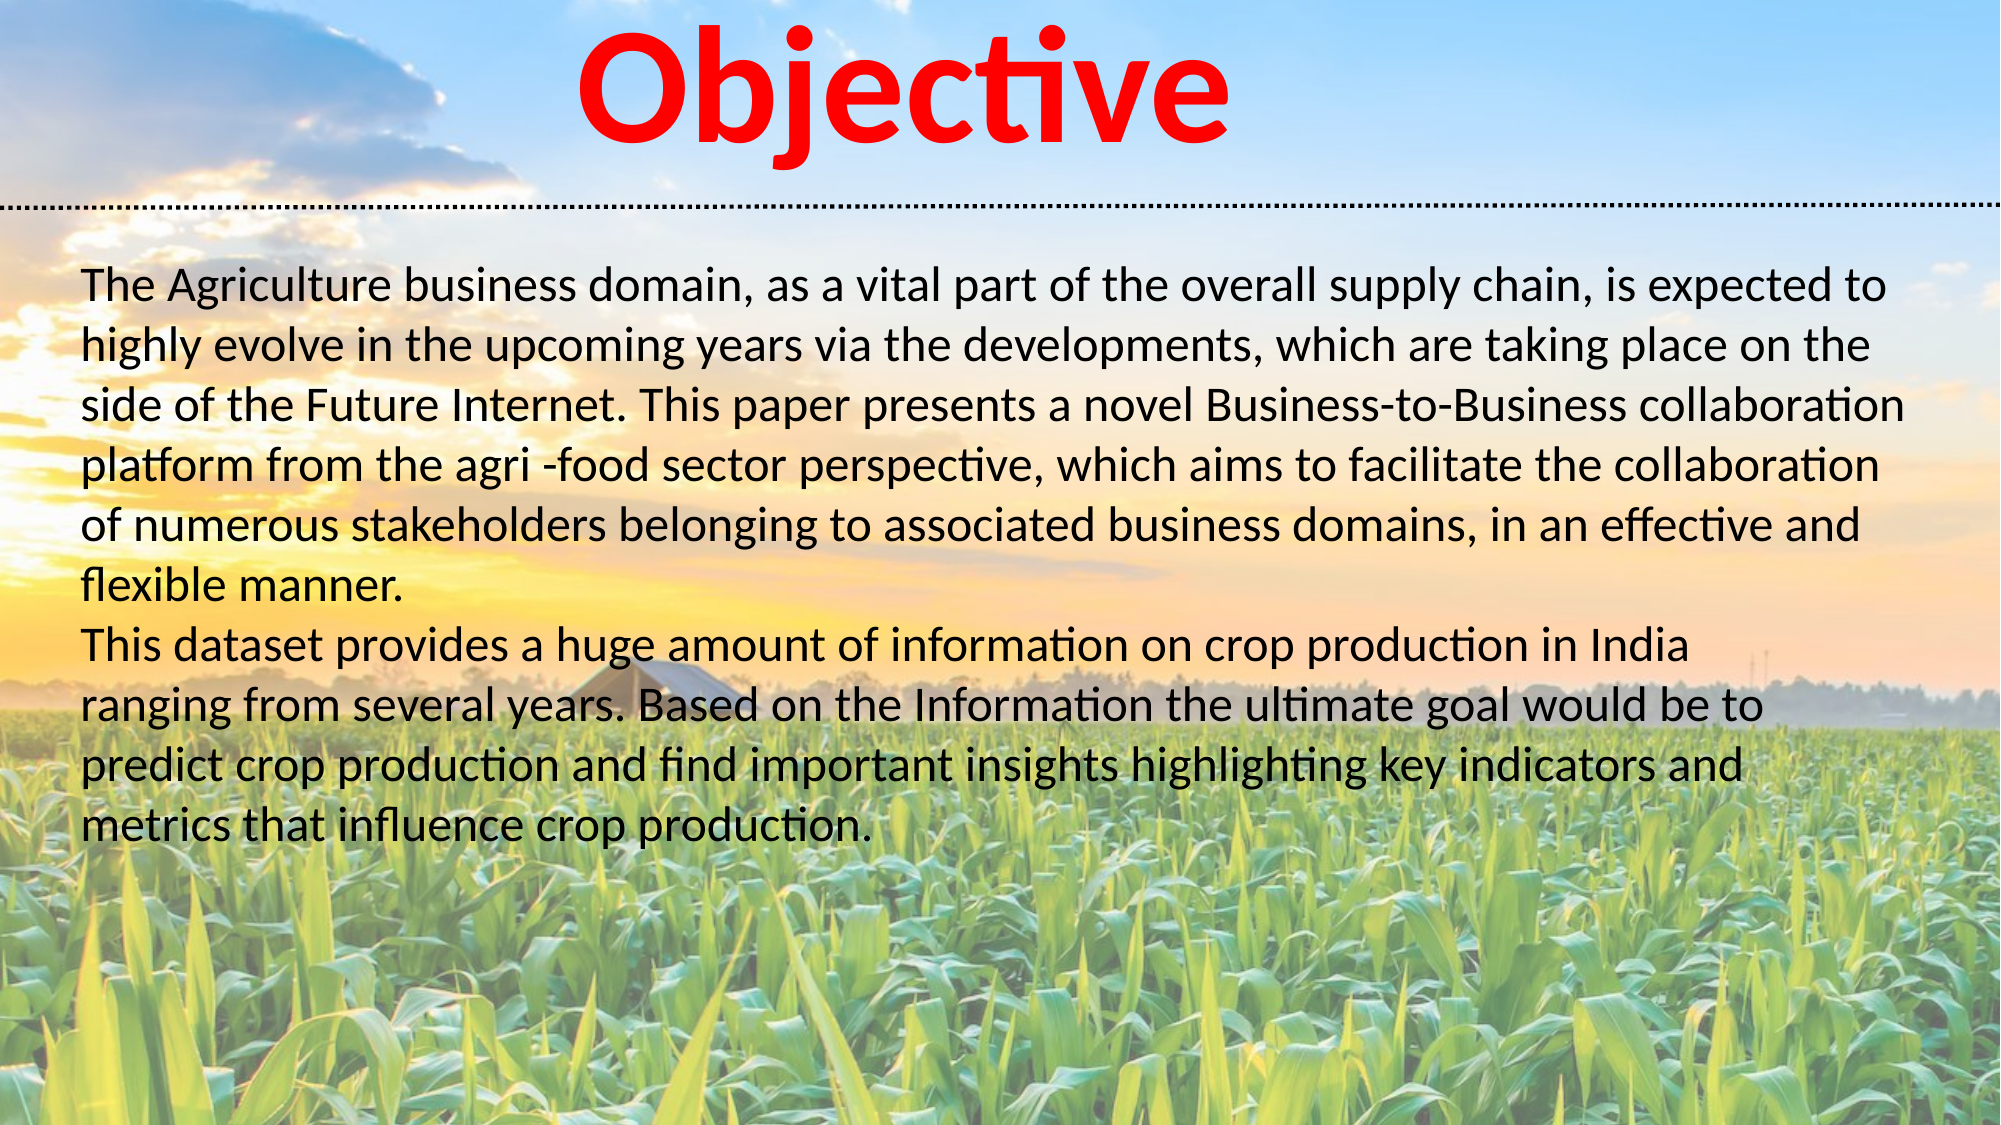

Objective

The Agriculture business domain, as a vital part of the overall supply chain, is expected to
highly evolve in the upcoming years via the developments, which are taking place on the
side of the Future Internet. This paper presents a novel Business-to-Business collaboration
platform from the agri -food sector perspective, which aims to facilitate the collaboration  of numerous stakeholders belonging to associated business domains, in an effective and flexible manner.
This dataset provides a huge amount of information on crop production in India
ranging from several years. Based on the Information the ultimate goal would be to
predict crop production and find important insights highlighting key indicators and
metrics that influence crop production.